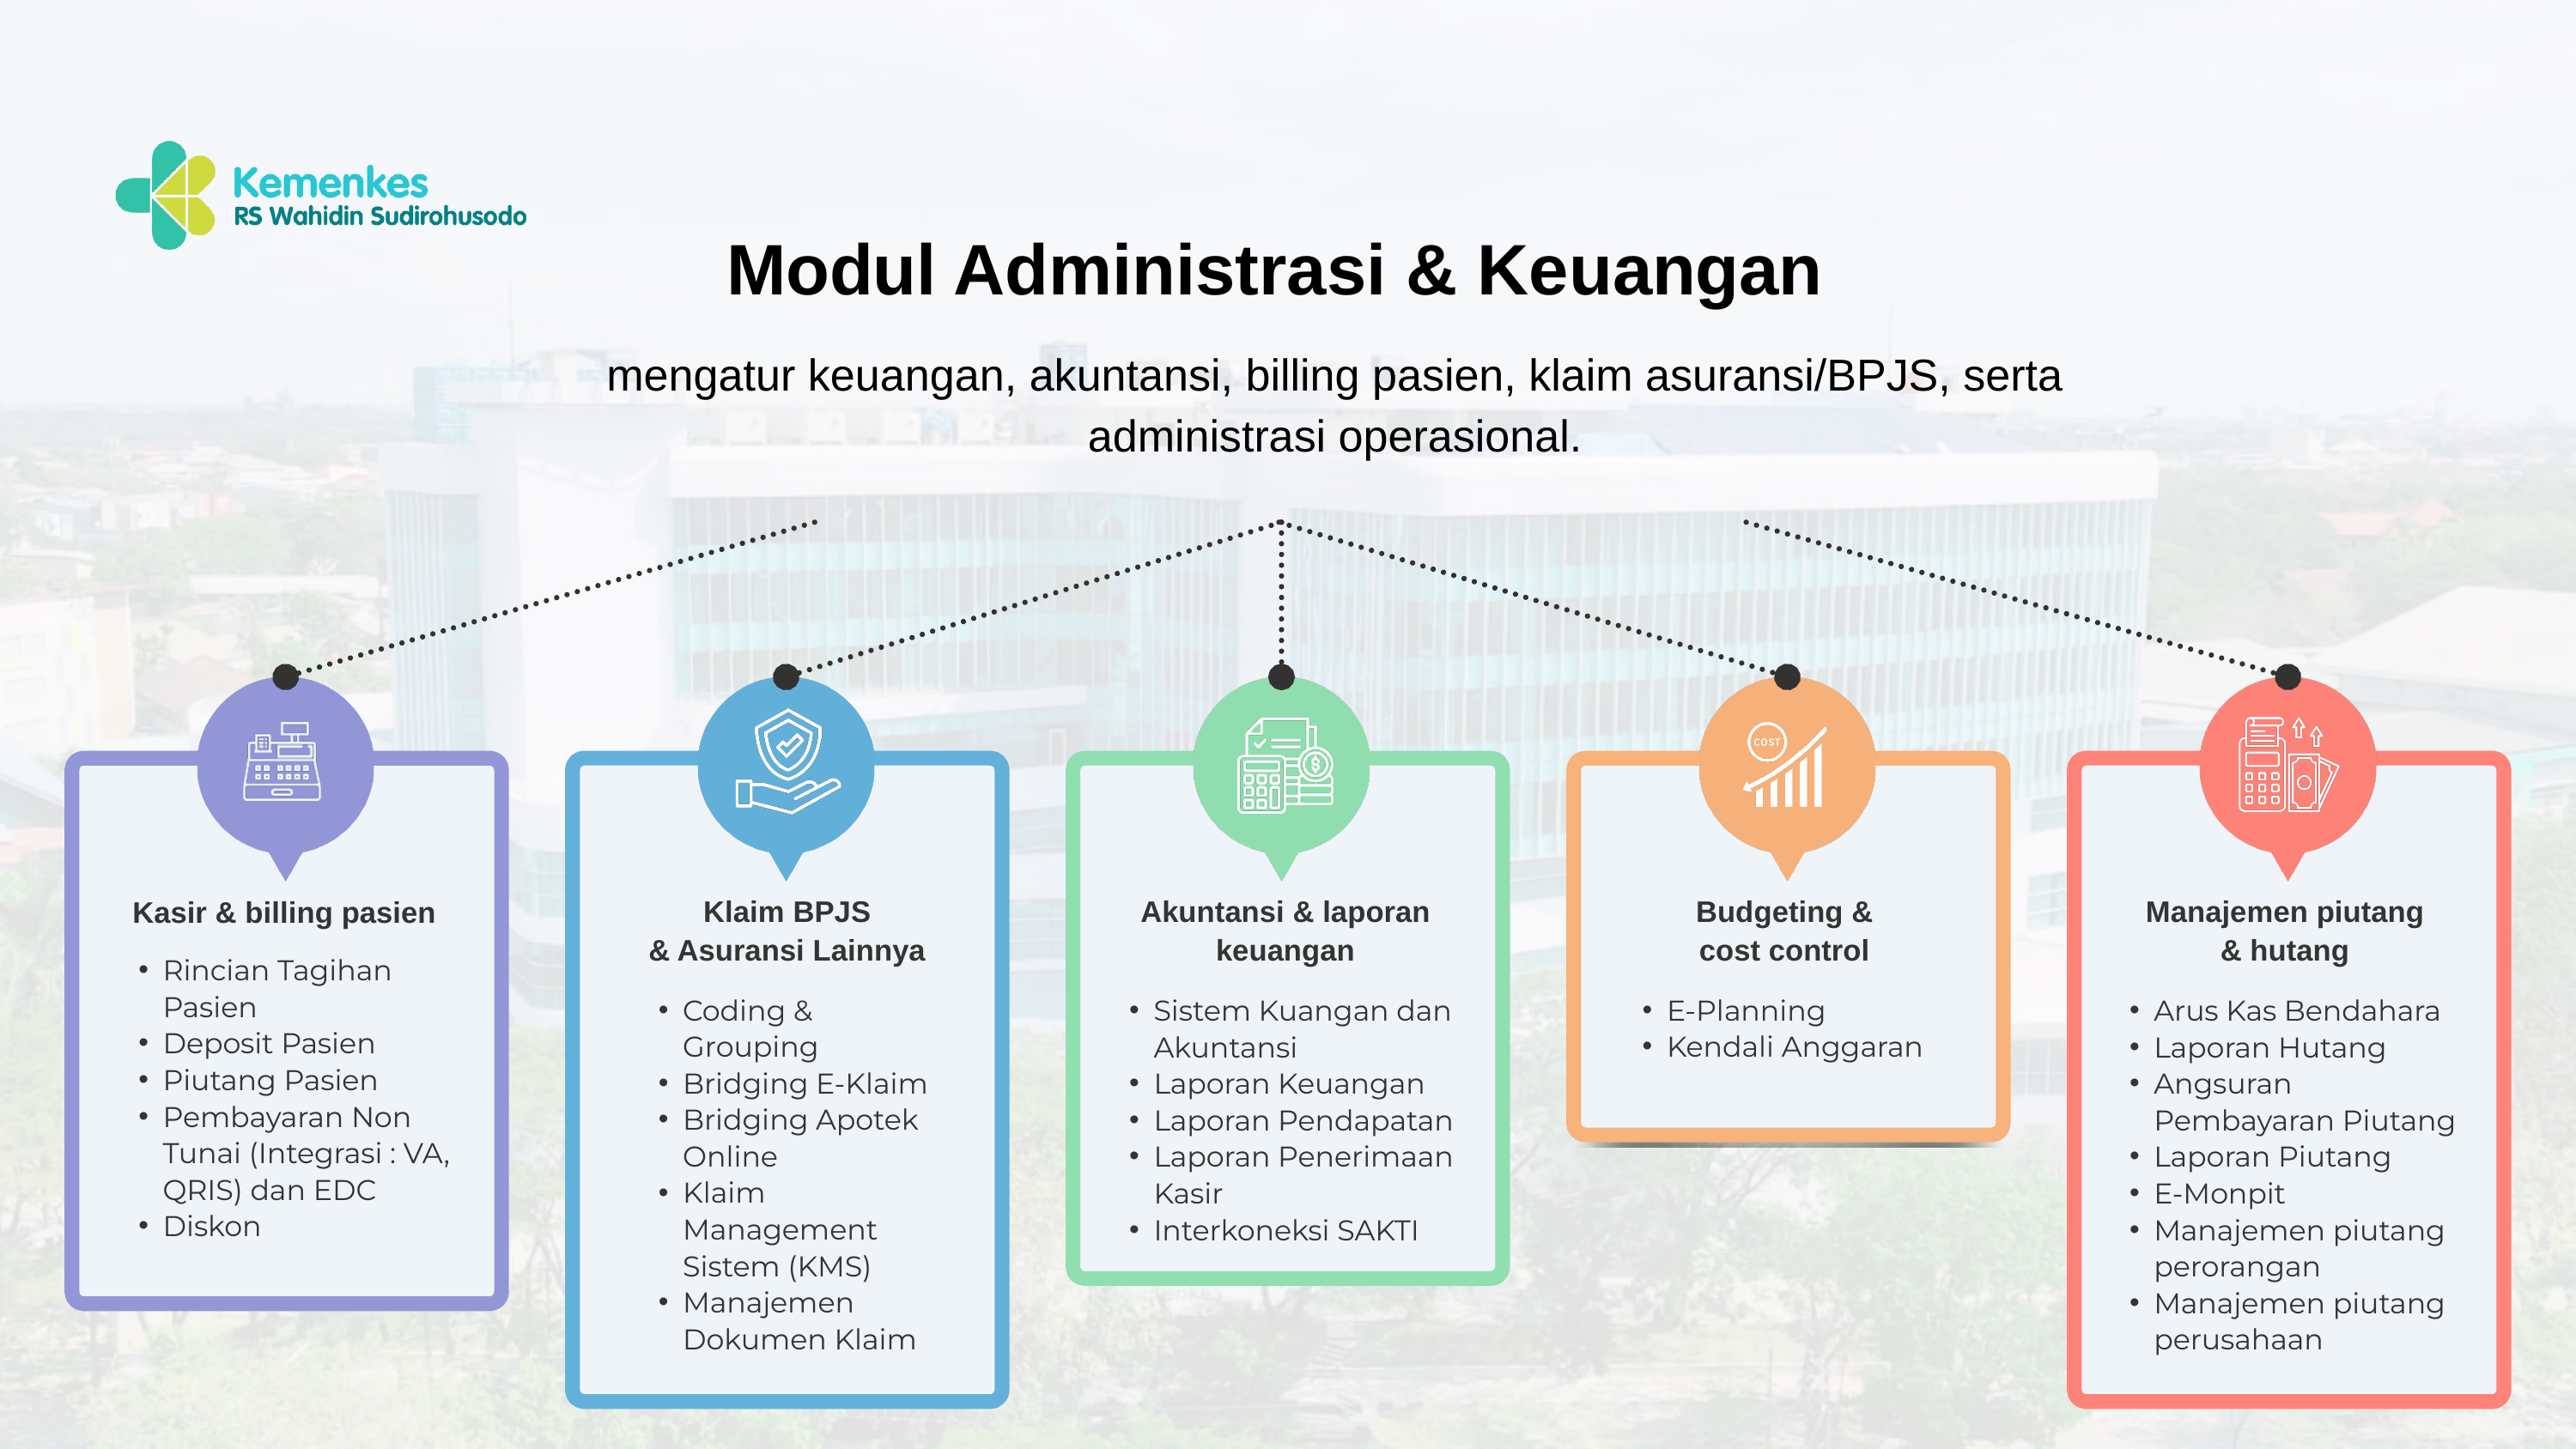

Modul Administrasi & Keuangan
mengatur keuangan, akuntansi, billing pasien, klaim asuransi/BPJS, serta administrasi operasional.

Kasir & billing pasien
Klaim BPJS
& Asuransi Lainnya
Akuntansi & laporan keuangan
Budgeting &
cost control
Manajemen piutang
& hutang
Rincian Tagihan Pasien
Deposit Pasien
Piutang Pasien
Pembayaran Non Tunai (Integrasi : VA, QRIS) dan EDC
Diskon
Coding & Grouping
Bridging E-Klaim
Bridging Apotek Online
Klaim Management Sistem (KMS)
Manajemen Dokumen Klaim
E-Planning
Kendali Anggaran
Sistem Kuangan dan Akuntansi
Laporan Keuangan
Laporan Pendapatan
Laporan Penerimaan Kasir
Interkoneksi SAKTI
Arus Kas Bendahara
Laporan Hutang
Angsuran Pembayaran Piutang
Laporan Piutang
E-Monpit
Manajemen piutang perorangan
Manajemen piutang perusahaan